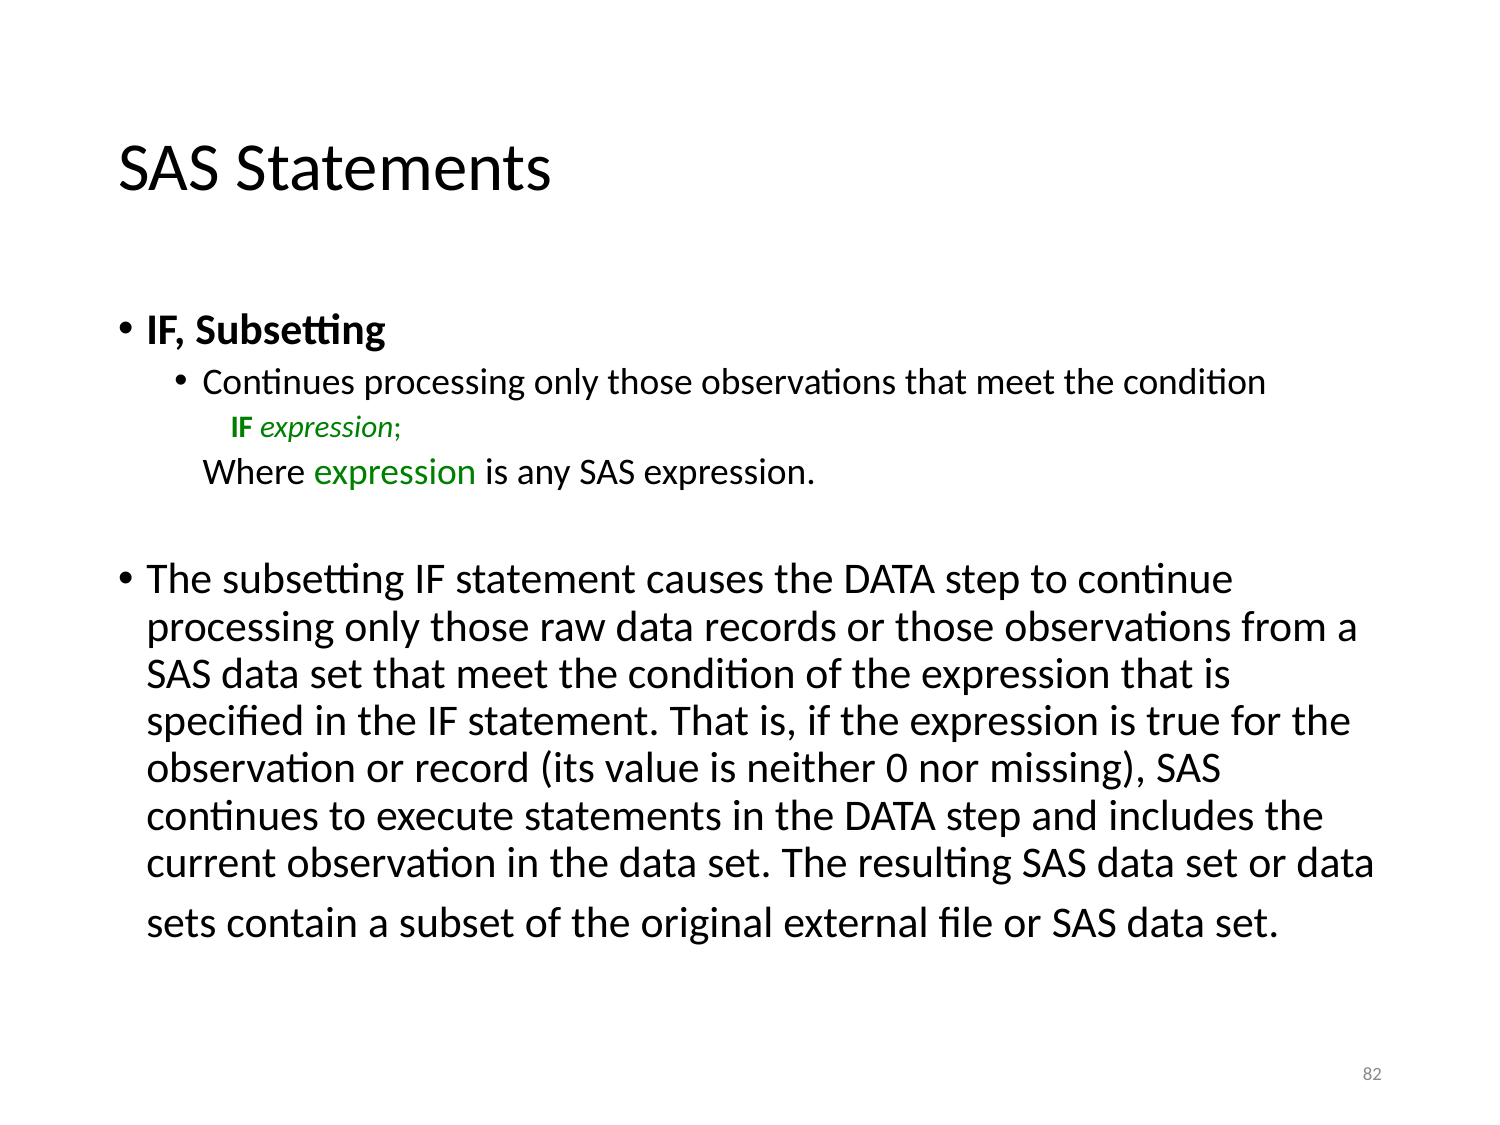

# SAS Statements
IF, Subsetting
Continues processing only those observations that meet the condition
IF expression;
	Where expression is any SAS expression.

The subsetting IF statement causes the DATA step to continue processing only those raw data records or those observations from a SAS data set that meet the condition of the expression that is specified in the IF statement. That is, if the expression is true for the observation or record (its value is neither 0 nor missing), SAS continues to execute statements in the DATA step and includes the current observation in the data set. The resulting SAS data set or data sets contain a subset of the original external file or SAS data set.

82